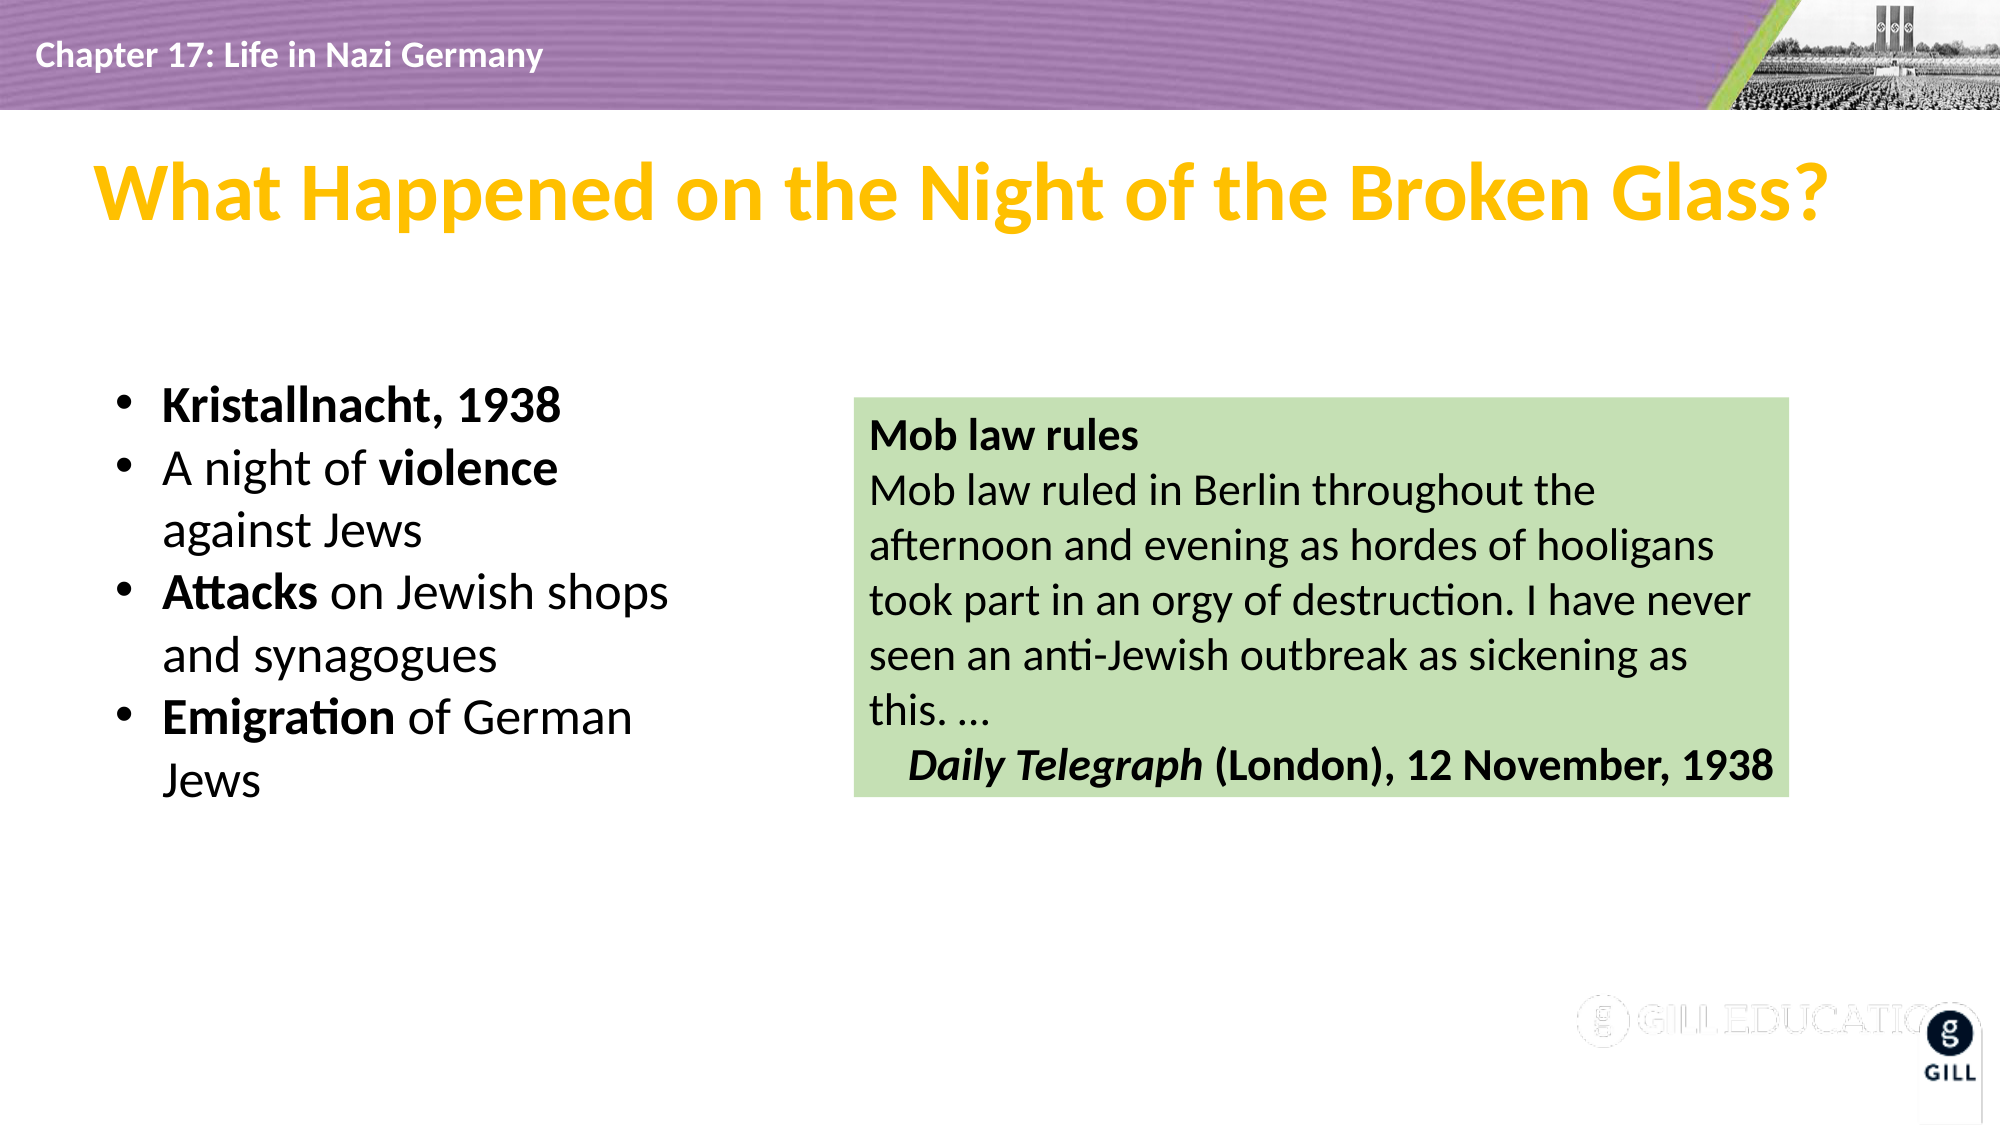

# What Happened on the Night of the Broken Glass?
Kristallnacht, 1938
A night of violence against Jews
Attacks on Jewish shops and synagogues
Emigration of German Jews
Mob law rules
Mob law ruled in Berlin throughout the afternoon and evening as hordes of hooligans took part in an orgy of destruction. I have never seen an anti-Jewish outbreak as sickening as this. …
Daily Telegraph (London), 12 November, 1938